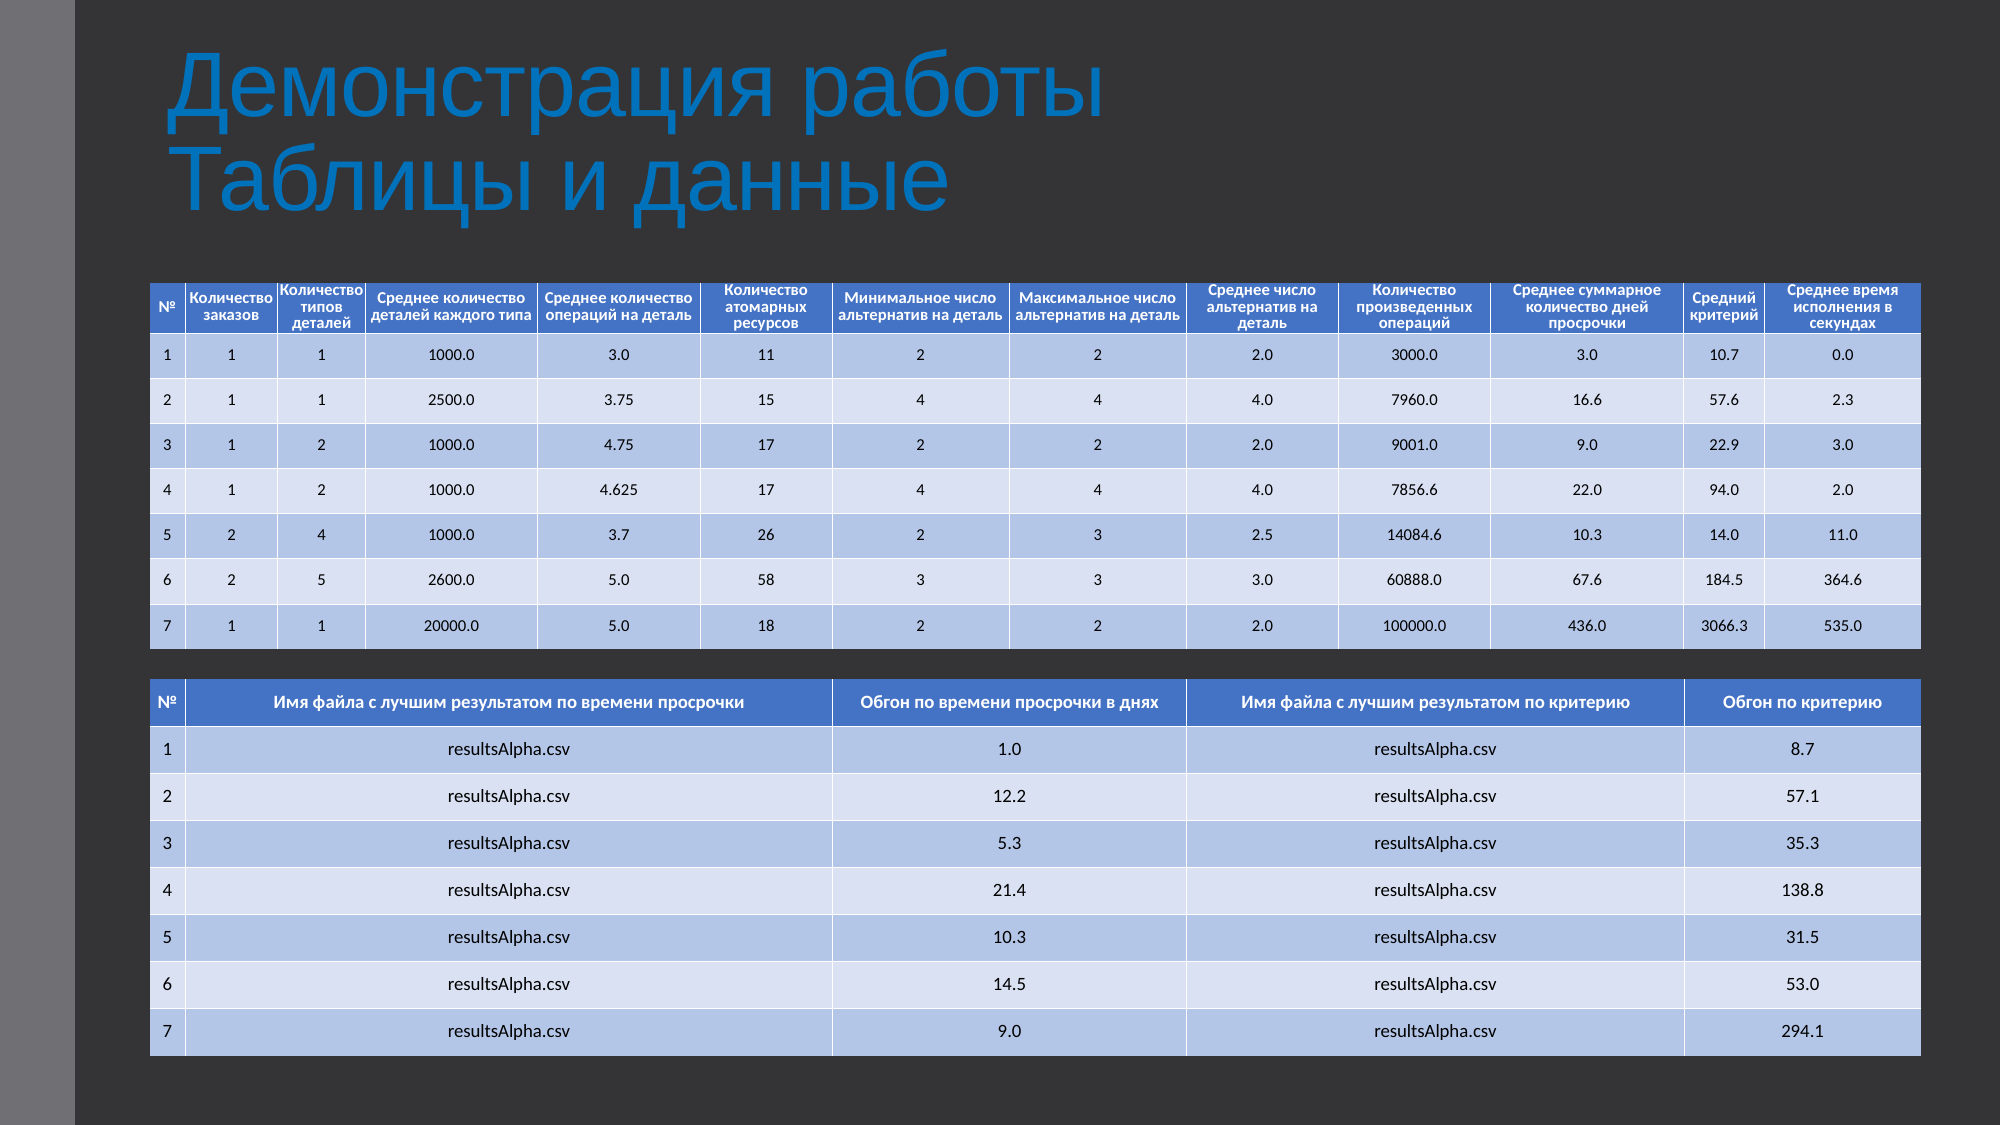

# Демонстрация работы Таблицы и данные
| № | Количество заказов | Количество типов деталей | Среднее количество деталей каждого типа | Среднее количество операций на деталь | Количество атомарных ресурсов | Минимальное число альтернатив на деталь | Максимальное число альтернатив на деталь | Среднее число альтернатив на деталь | Количество произведенных операций | Среднее суммарное количество дней просрочки | Средний критерий | Среднее время исполнения в секундах |
| --- | --- | --- | --- | --- | --- | --- | --- | --- | --- | --- | --- | --- |
| 1 | 1 | 1 | 1000.0 | 3.0 | 11 | 2 | 2 | 2.0 | 3000.0 | 3.0 | 10.7 | 0.0 |
| 2 | 1 | 1 | 2500.0 | 3.75 | 15 | 4 | 4 | 4.0 | 7960.0 | 16.6 | 57.6 | 2.3 |
| 3 | 1 | 2 | 1000.0 | 4.75 | 17 | 2 | 2 | 2.0 | 9001.0 | 9.0 | 22.9 | 3.0 |
| 4 | 1 | 2 | 1000.0 | 4.625 | 17 | 4 | 4 | 4.0 | 7856.6 | 22.0 | 94.0 | 2.0 |
| 5 | 2 | 4 | 1000.0 | 3.7 | 26 | 2 | 3 | 2.5 | 14084.6 | 10.3 | 14.0 | 11.0 |
| 6 | 2 | 5 | 2600.0 | 5.0 | 58 | 3 | 3 | 3.0 | 60888.0 | 67.6 | 184.5 | 364.6 |
| 7 | 1 | 1 | 20000.0 | 5.0 | 18 | 2 | 2 | 2.0 | 100000.0 | 436.0 | 3066.3 | 535.0 |
| № | Имя файла с лучшим результатом по времени просрочки | Обгон по времени просрочки в днях | Имя файла с лучшим результатом по критерию | Обгон по критерию |
| --- | --- | --- | --- | --- |
| 1 | resultsAlpha.csv | 1.0 | resultsAlpha.csv | 8.7 |
| 2 | resultsAlpha.csv | 12.2 | resultsAlpha.csv | 57.1 |
| 3 | resultsAlpha.csv | 5.3 | resultsAlpha.csv | 35.3 |
| 4 | resultsAlpha.csv | 21.4 | resultsAlpha.csv | 138.8 |
| 5 | resultsAlpha.csv | 10.3 | resultsAlpha.csv | 31.5 |
| 6 | resultsAlpha.csv | 14.5 | resultsAlpha.csv | 53.0 |
| 7 | resultsAlpha.csv | 9.0 | resultsAlpha.csv | 294.1 |